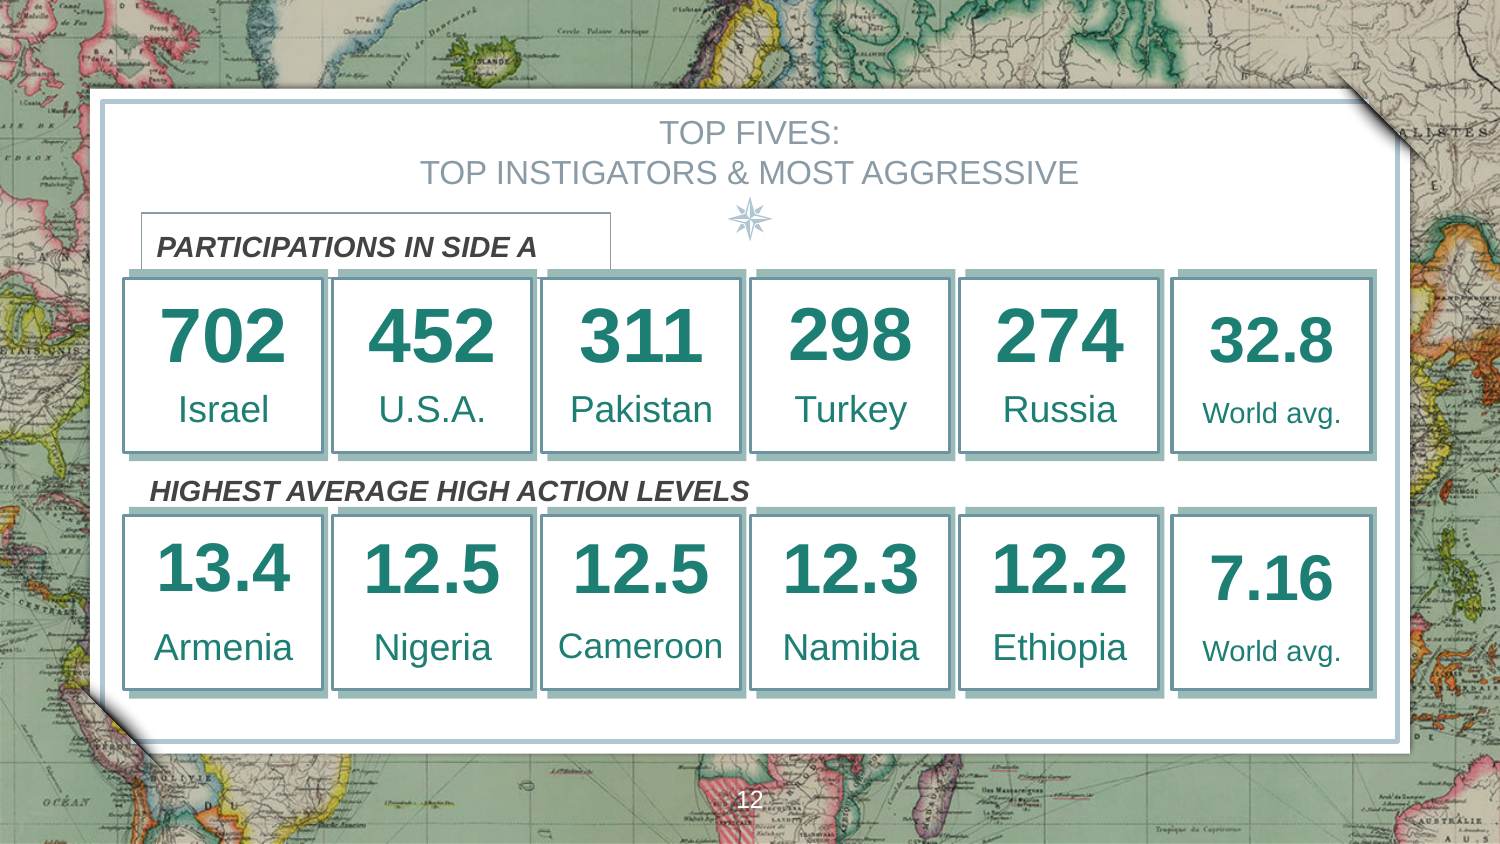

# TOP FIVES:
TOP INSTIGATORS & MOST AGGRESSIVE
PARTICIPATIONS IN SIDE A

702

Israel

452

U.S.A.

311

Pakistan

298

Turkey

274

Russia

32.8
World avg.
HIGHEST AVERAGE HIGH ACTION LEVELS

13.4

Armenia

12.5

Nigeria

12.5

Cameroon

12.3

Namibia

12.2

Ethiopia

7.16
World avg.
12